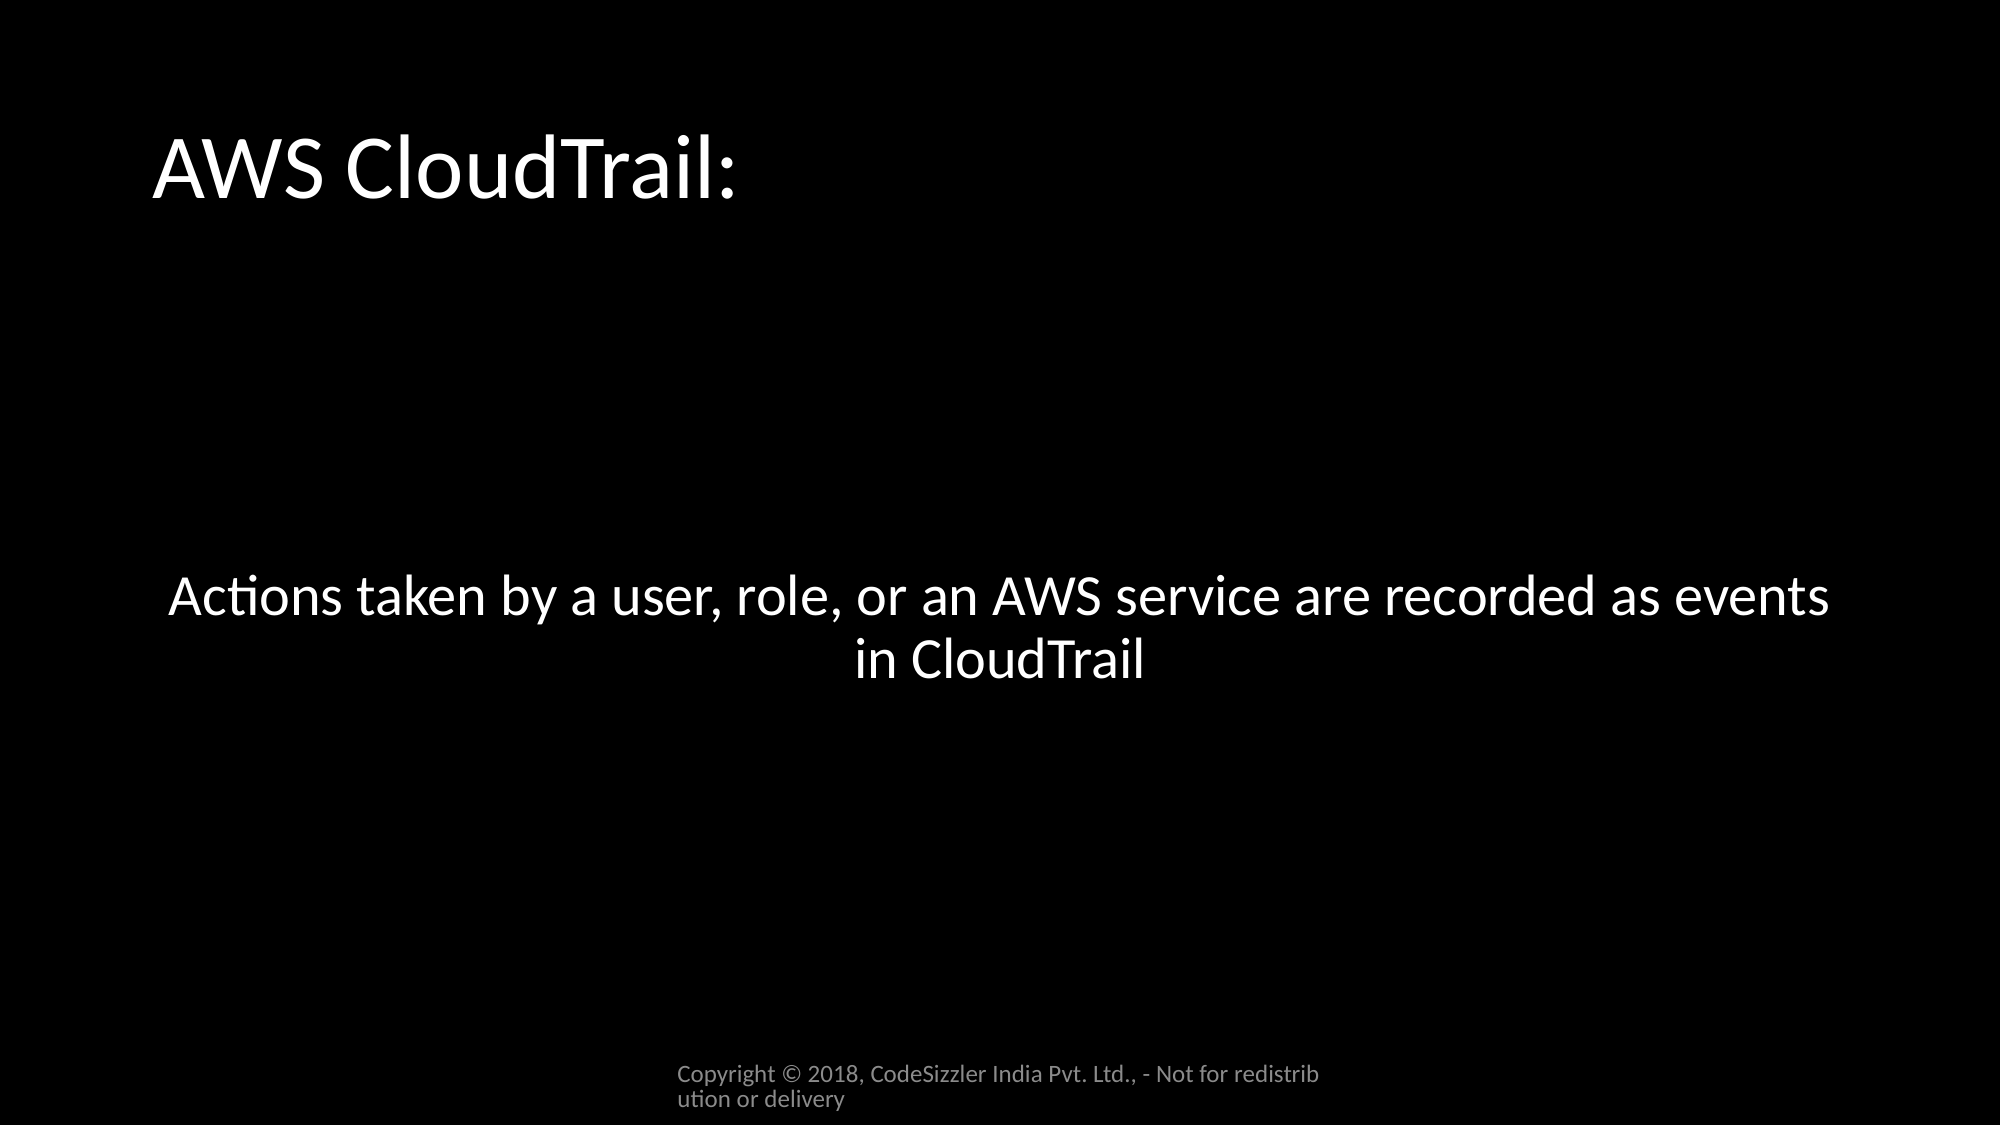

# AWS CloudTrail:

Actions taken by a user, role, or an AWS service are recorded as events in CloudTrail
Copyright © 2018, CodeSizzler India Pvt. Ltd., - Not for redistribution or delivery